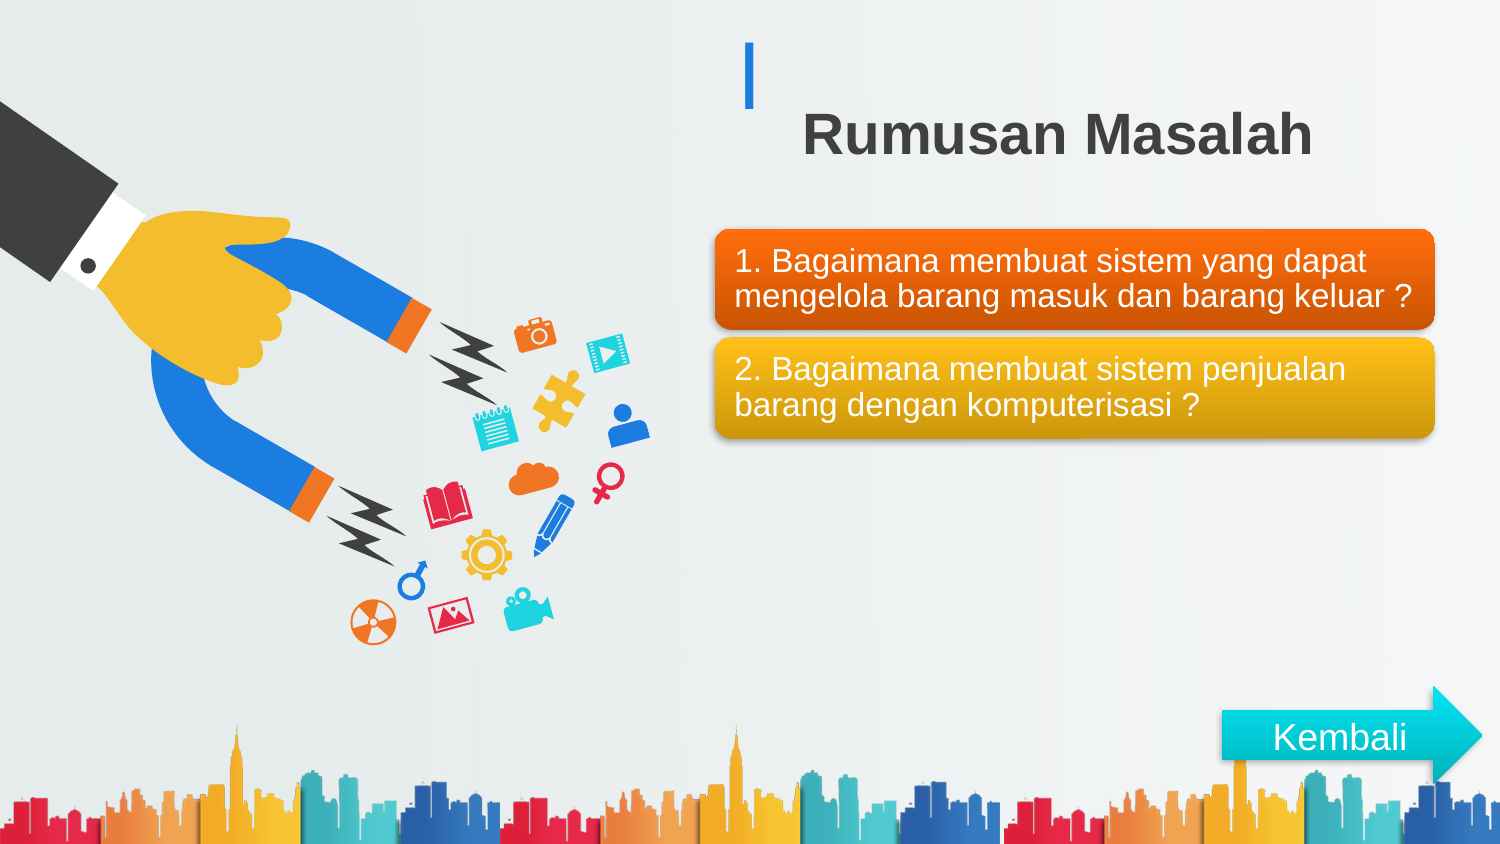

# l
Rumusan Masalah

1. Bagaimana membuat sistem yang dapat mengelola barang masuk dan barang keluar ?
2. Bagaimana membuat sistem penjualan barang dengan komputerisasi ?

Kembali